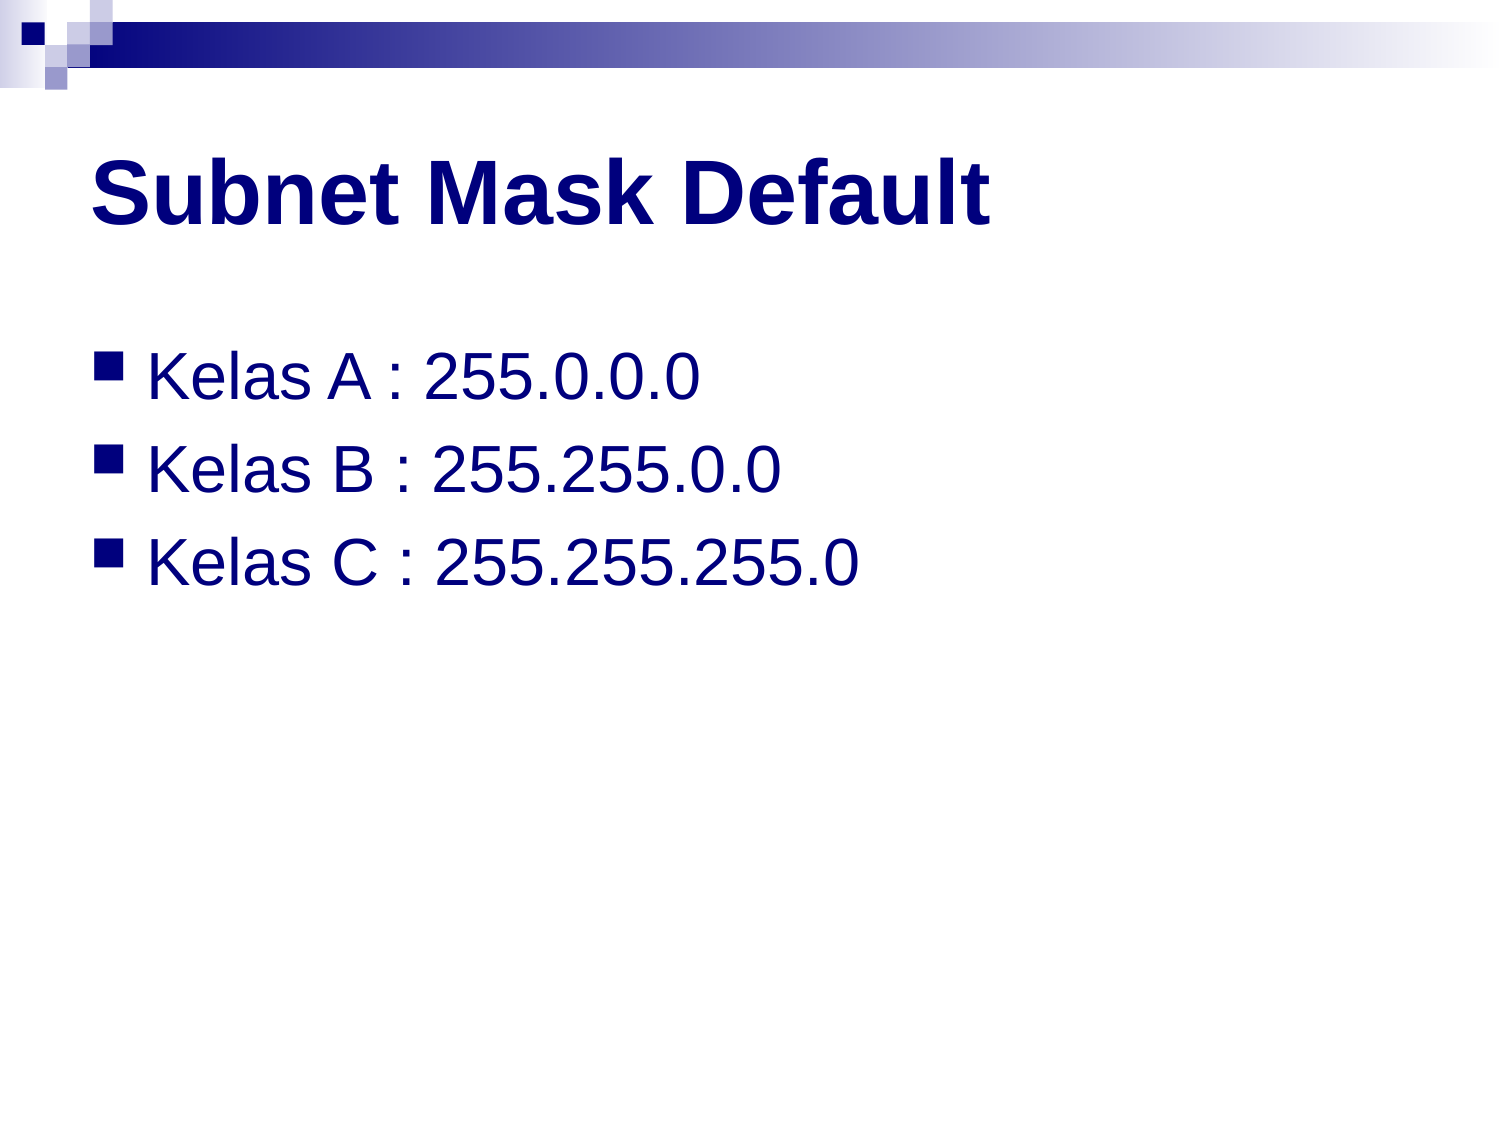

# Subnet Mask Default
Kelas A : 255.0.0.0
Kelas B : 255.255.0.0
Kelas C : 255.255.255.0